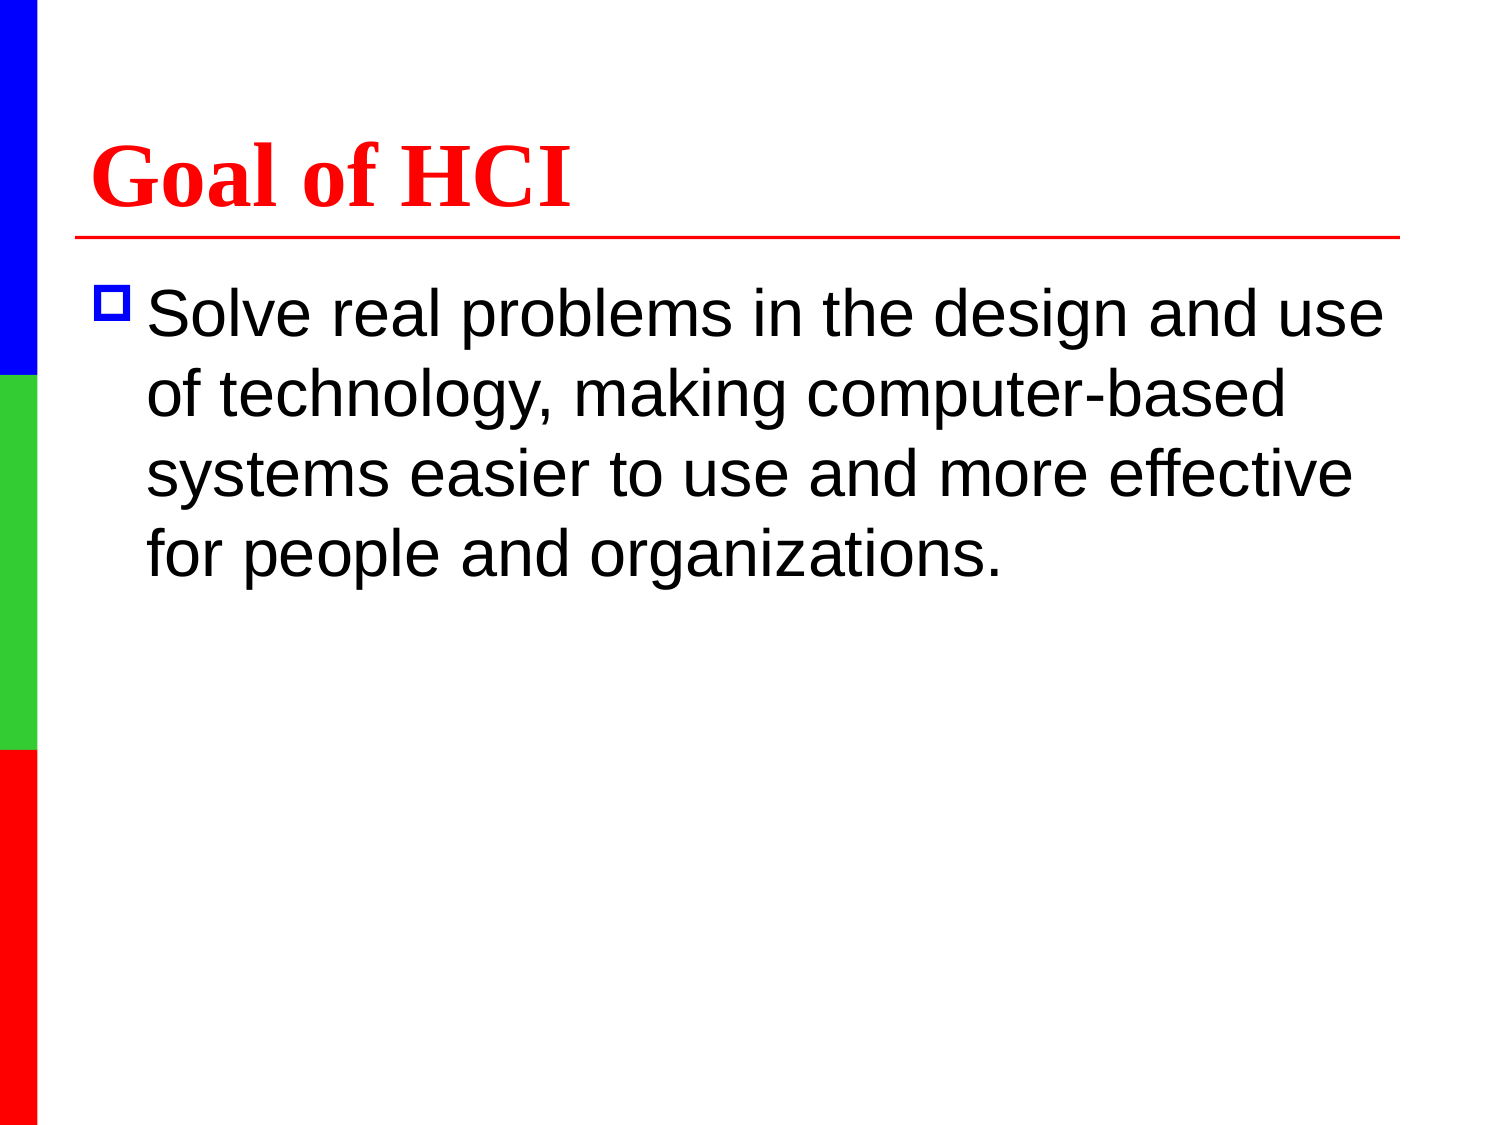

# Goal of HCI
Solve real problems in the design and use of technology, making computer-based systems easier to use and more effective for people and organizations.
7